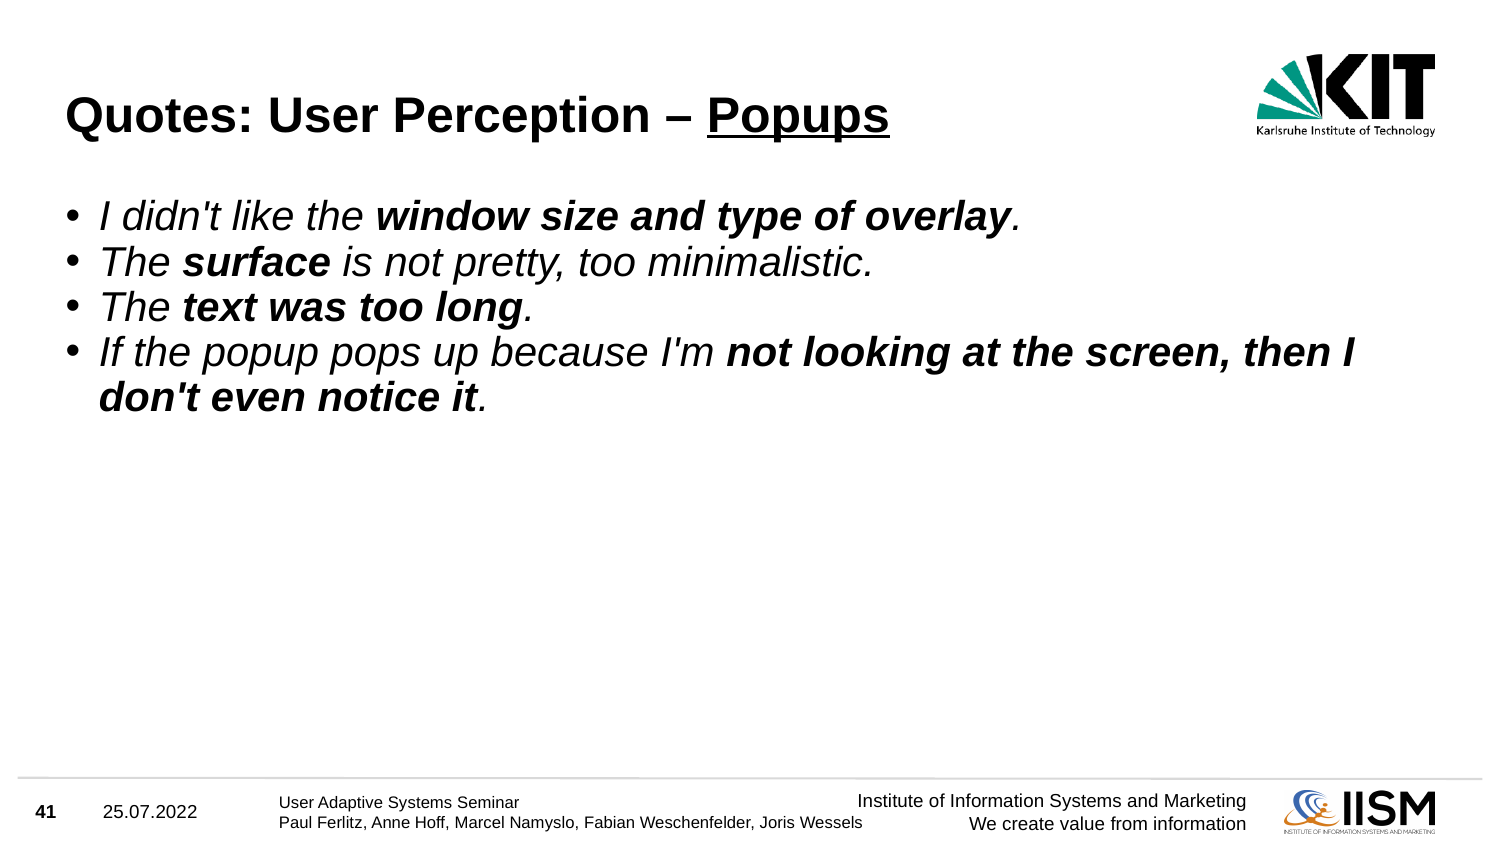

# Quotes: User Perception – Popups
I didn't like the window size and type of overlay.
The surface is not pretty, too minimalistic.
The text was too long.
If the popup pops up because I'm not looking at the screen, then I don't even notice it.
41
25.07.2022